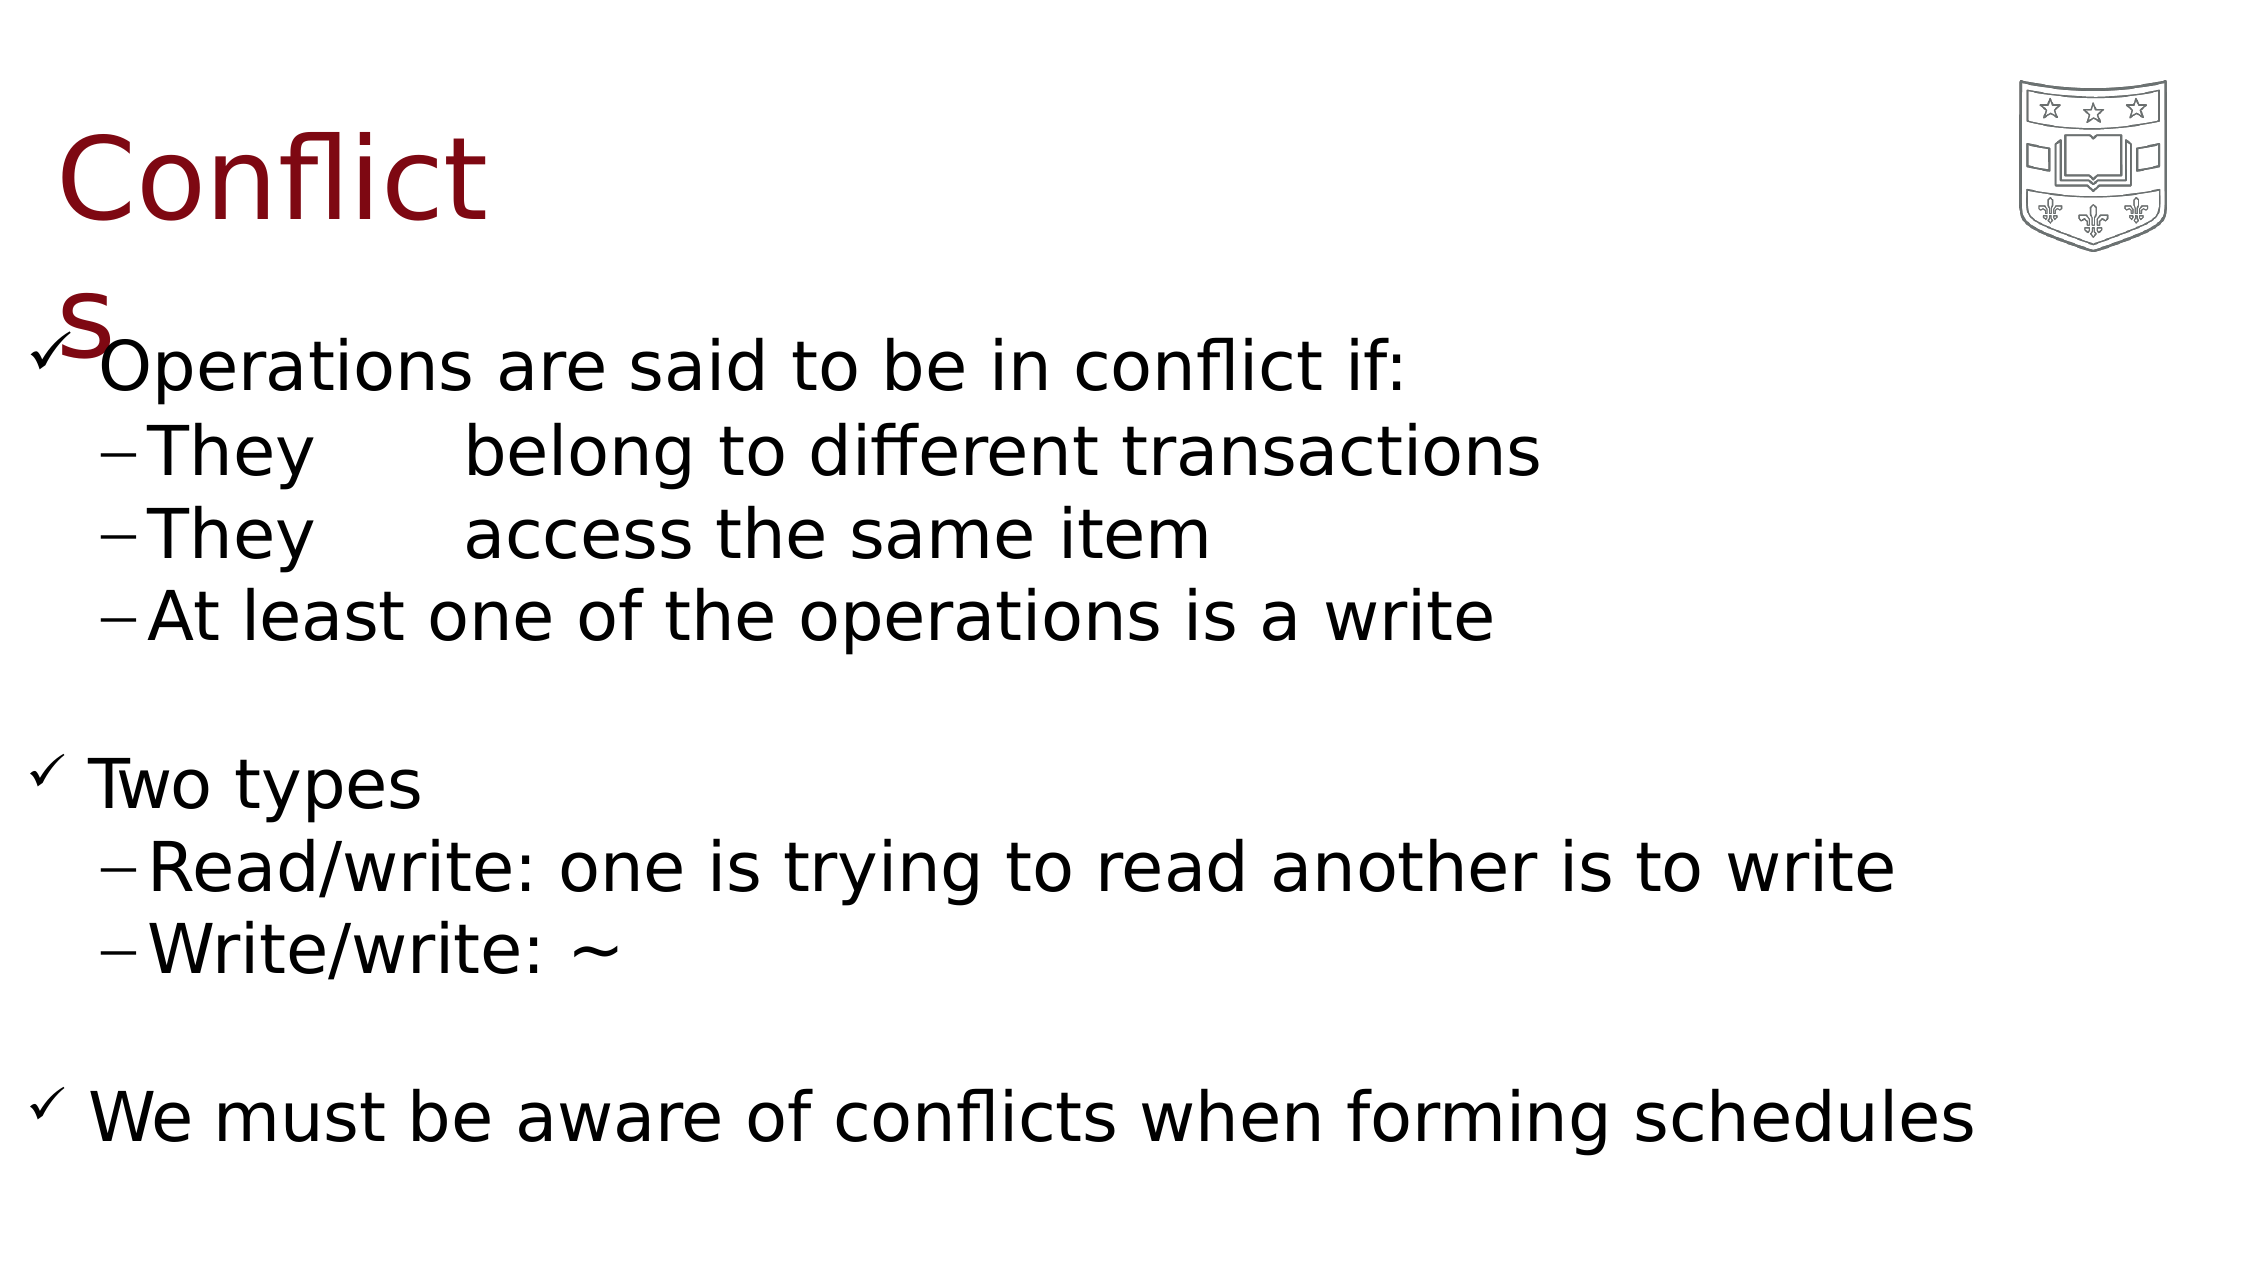

# Conflicts
Operations are said to be in conflict if:
They	belong to different transactions
They	access the same item
At least one of the operations is a write

Two types
Read/write: one is trying to read another is to write
Write/write: ~

We must be aware of conflicts when forming schedules